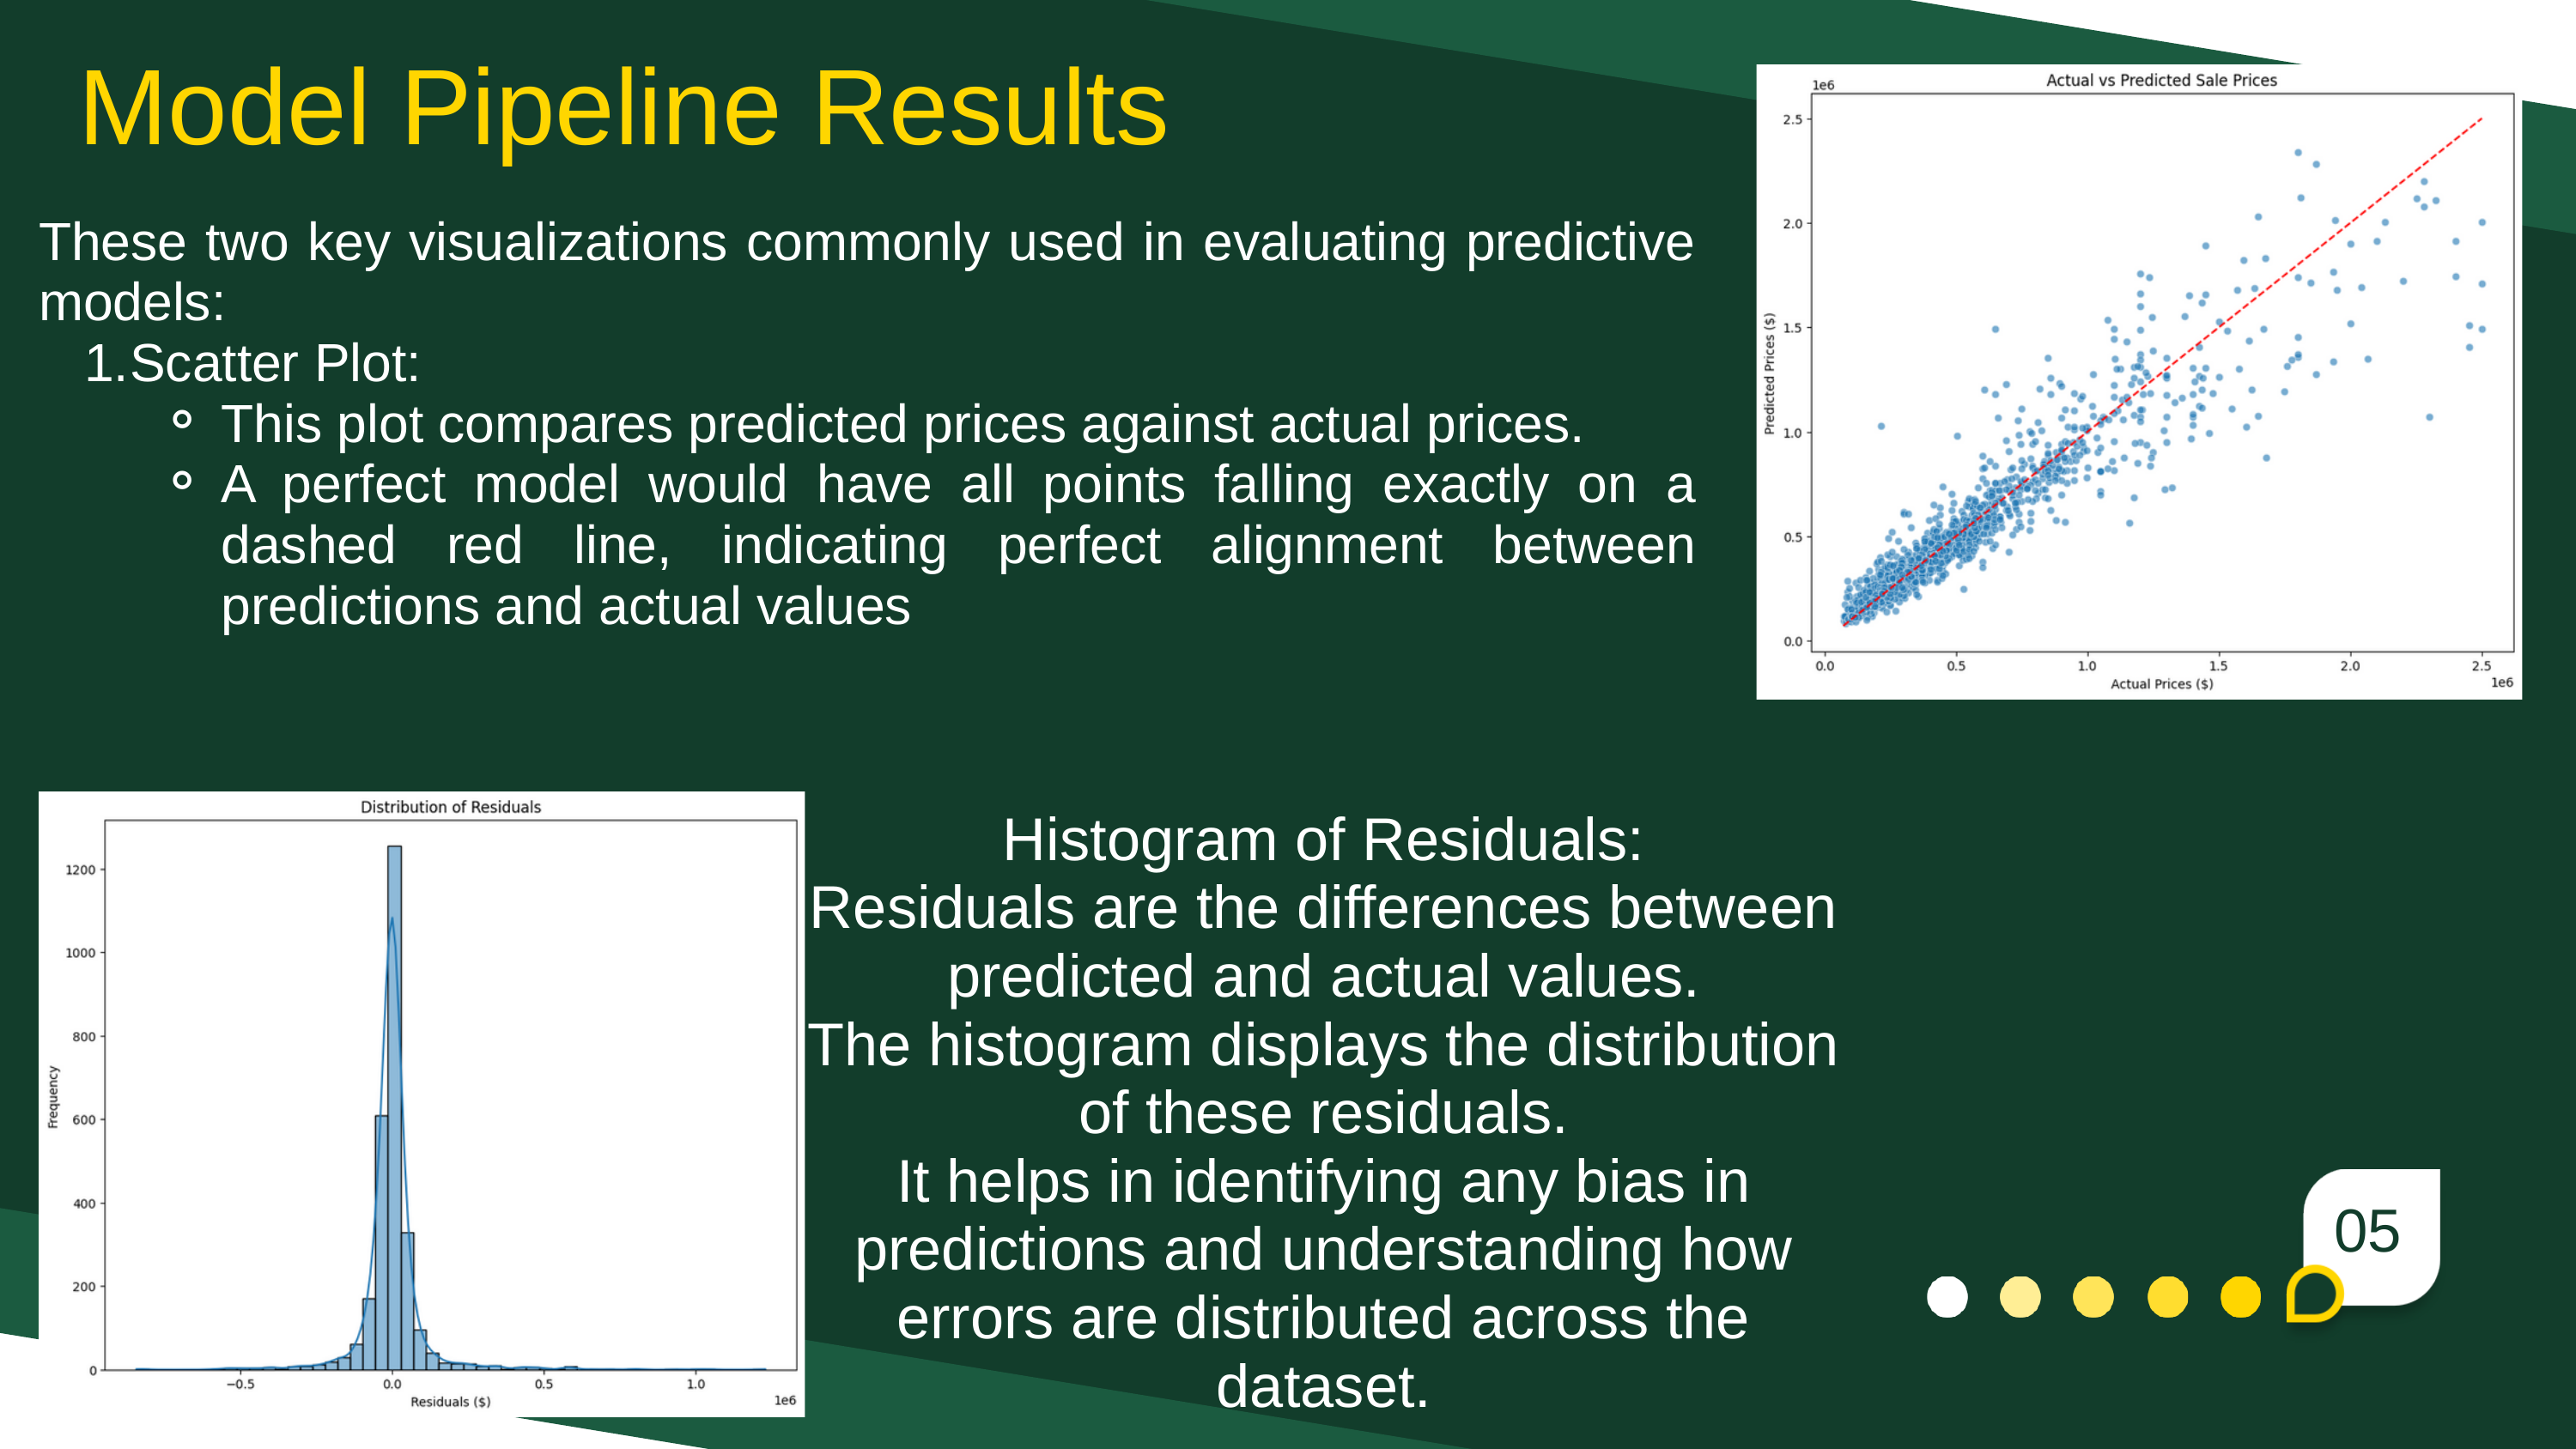

Model Pipeline Results

These two key visualizations commonly used in evaluating predictive models:
Scatter Plot:
This plot compares predicted prices against actual prices.
A perfect model would have all points falling exactly on a dashed red line, indicating perfect alignment between predictions and actual values

Histogram of Residuals:
Residuals are the differences between predicted and actual values.
The histogram displays the distribution of these residuals.
It helps in identifying any bias in predictions and understanding how errors are distributed across the dataset.

05